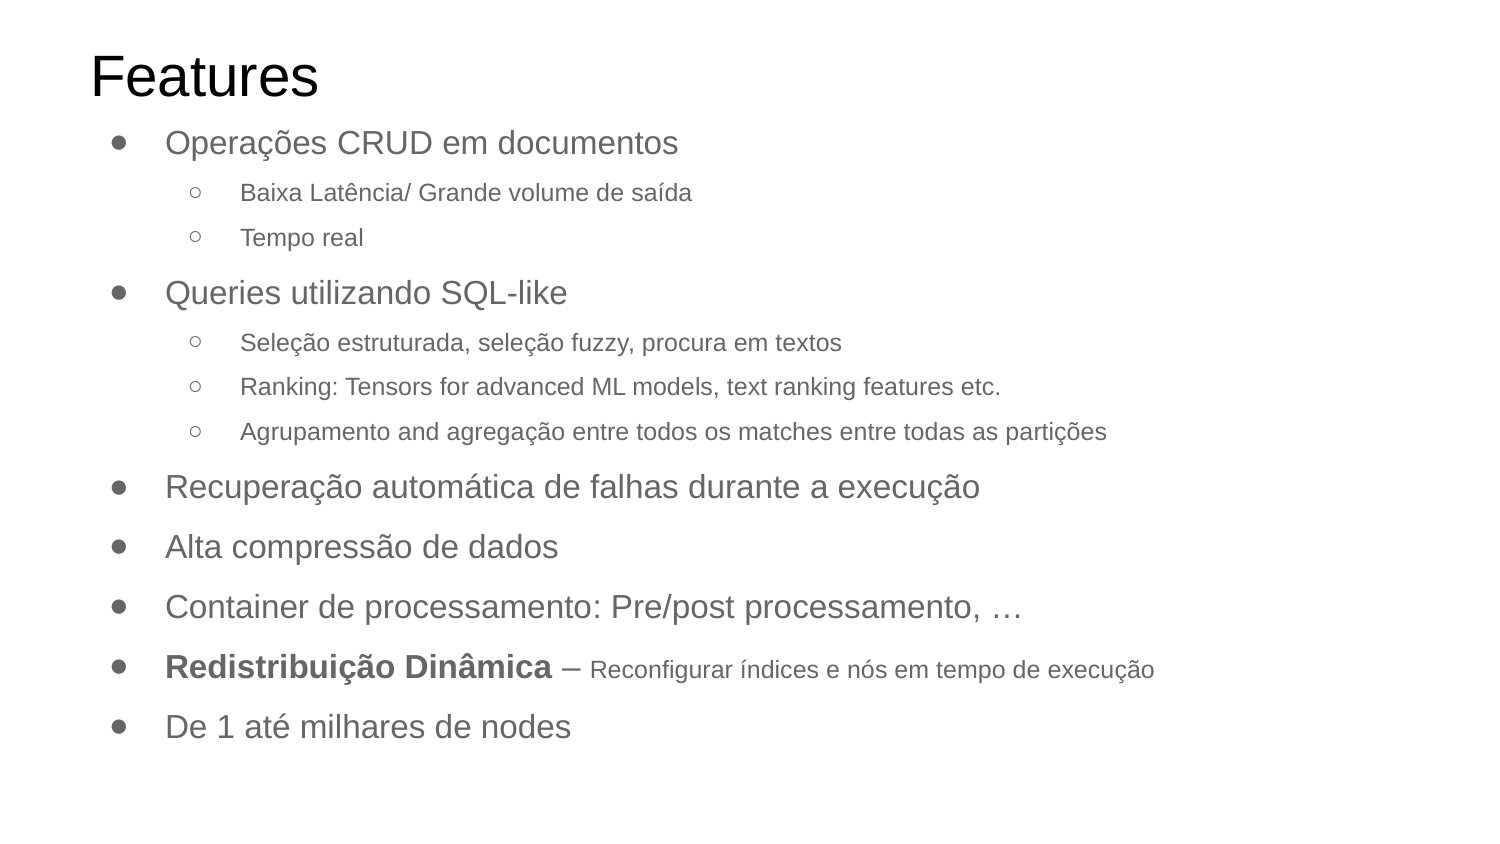

# Features
Operações CRUD em documentos
Baixa Latência/ Grande volume de saída
Tempo real
Queries utilizando SQL-like
Seleção estruturada, seleção fuzzy, procura em textos
Ranking: Tensors for advanced ML models, text ranking features etc.
Agrupamento and agregação entre todos os matches entre todas as partições
Recuperação automática de falhas durante a execução
Alta compressão de dados
Container de processamento: Pre/post processamento, …
Redistribuição Dinâmica – Reconfigurar índices e nós em tempo de execução
De 1 até milhares de nodes